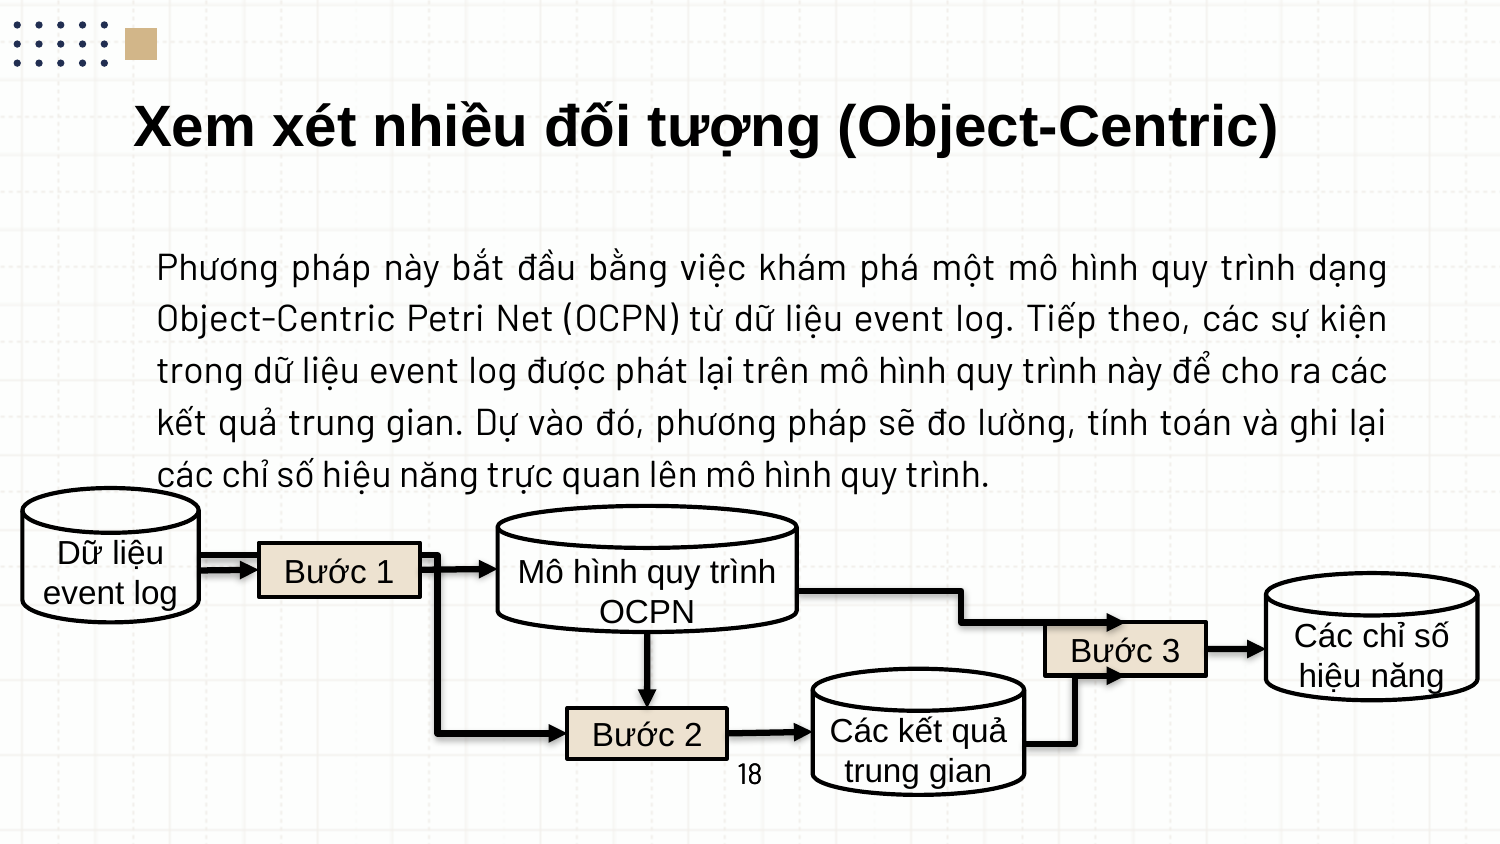

Xem xét nhiều đối tượng (Object-Centric)
Phương pháp này bắt đầu bằng việc khám phá một mô hình quy trình dạng Object-Centric Petri Net (OCPN) từ dữ liệu event log. Tiếp theo, các sự kiện trong dữ liệu event log được phát lại trên mô hình quy trình này để cho ra các kết quả trung gian. Dự vào đó, phương pháp sẽ đo lường, tính toán và ghi lại các chỉ số hiệu năng trực quan lên mô hình quy trình.

Dữ liệu event log

Mô hình quy trình
OCPN
Bước 1

Các chỉ số hiệu năng
Bước 3

Các kết quả trung gian
Bước 2
18
18